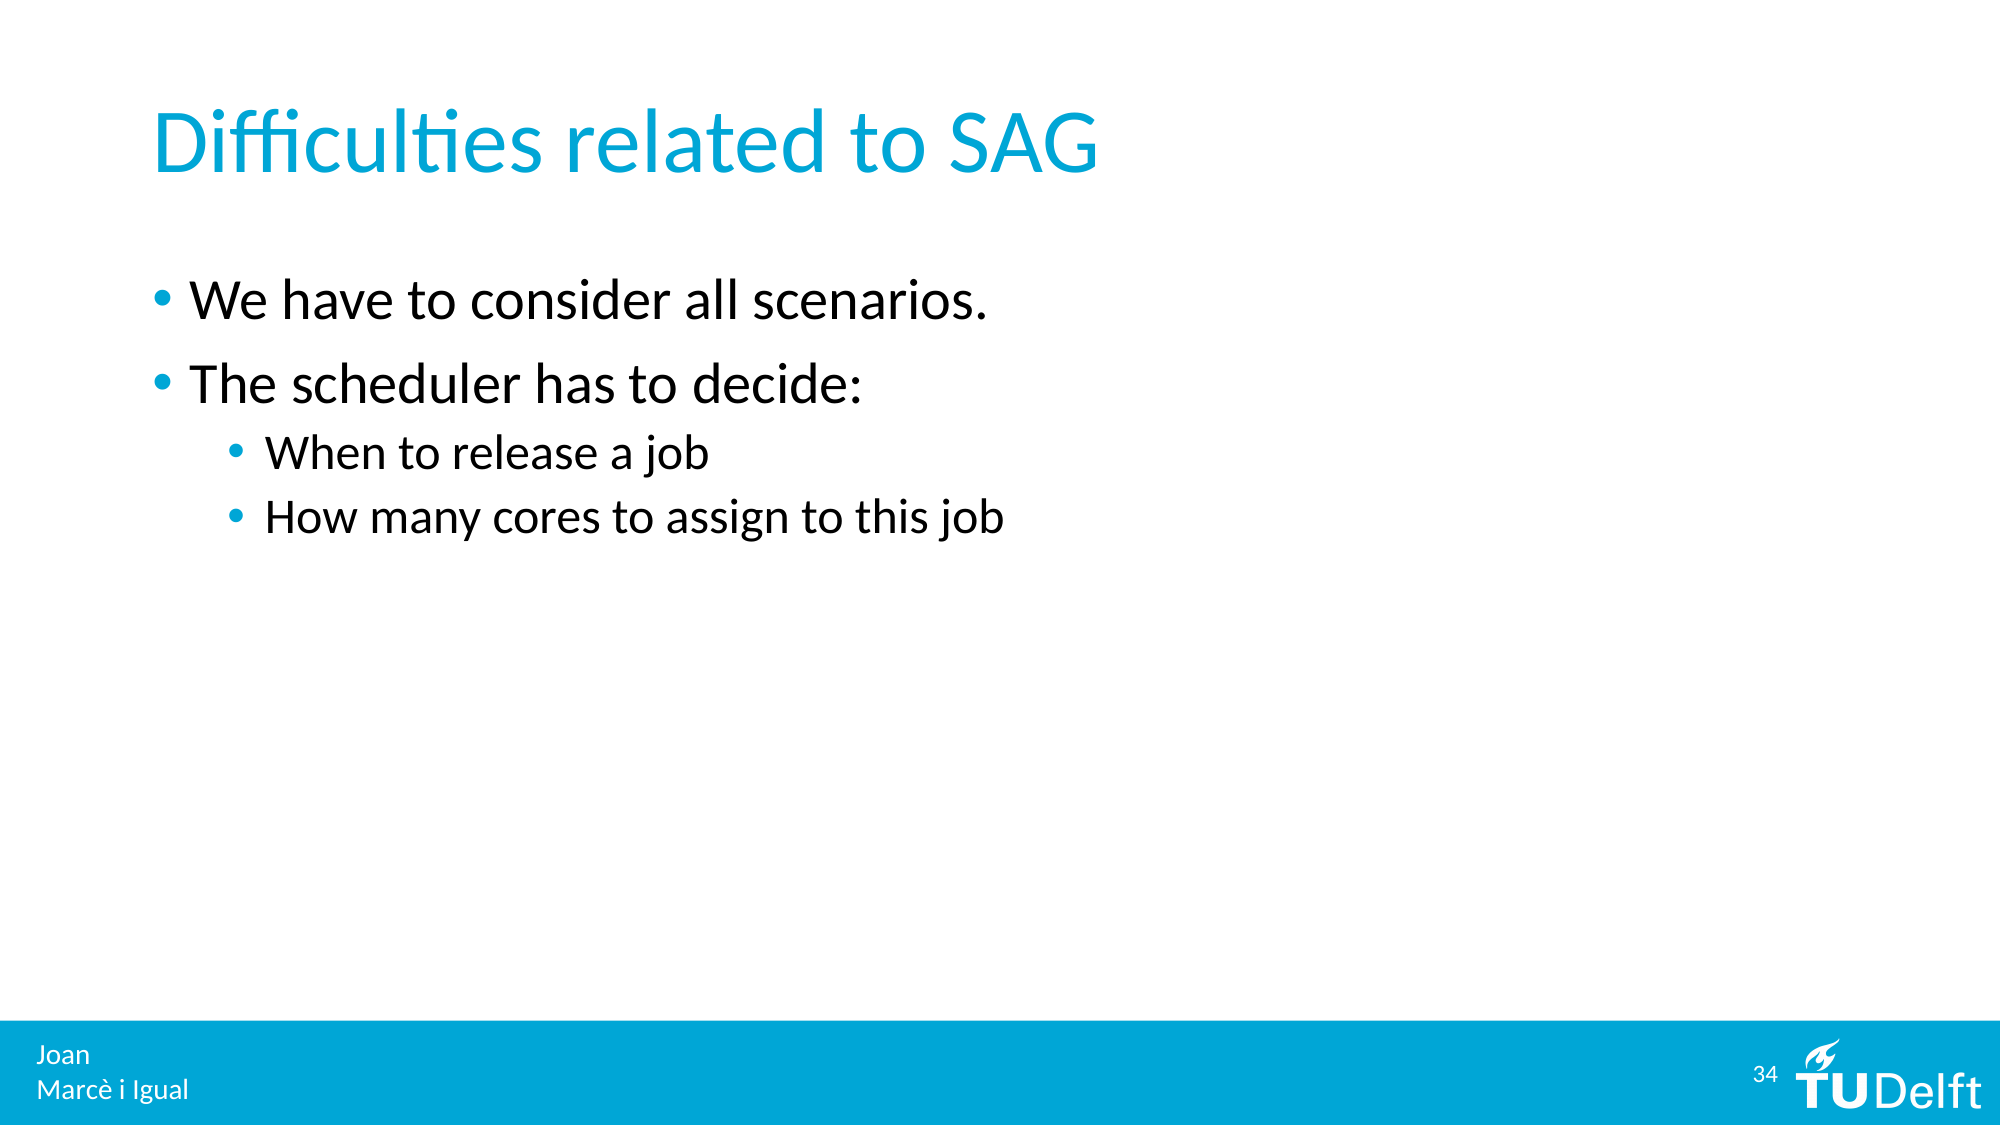

# Difficulties related to SAG
We have to consider all scenarios.
The scheduler has to decide:
When to release a job
How many cores to assign to this job
34